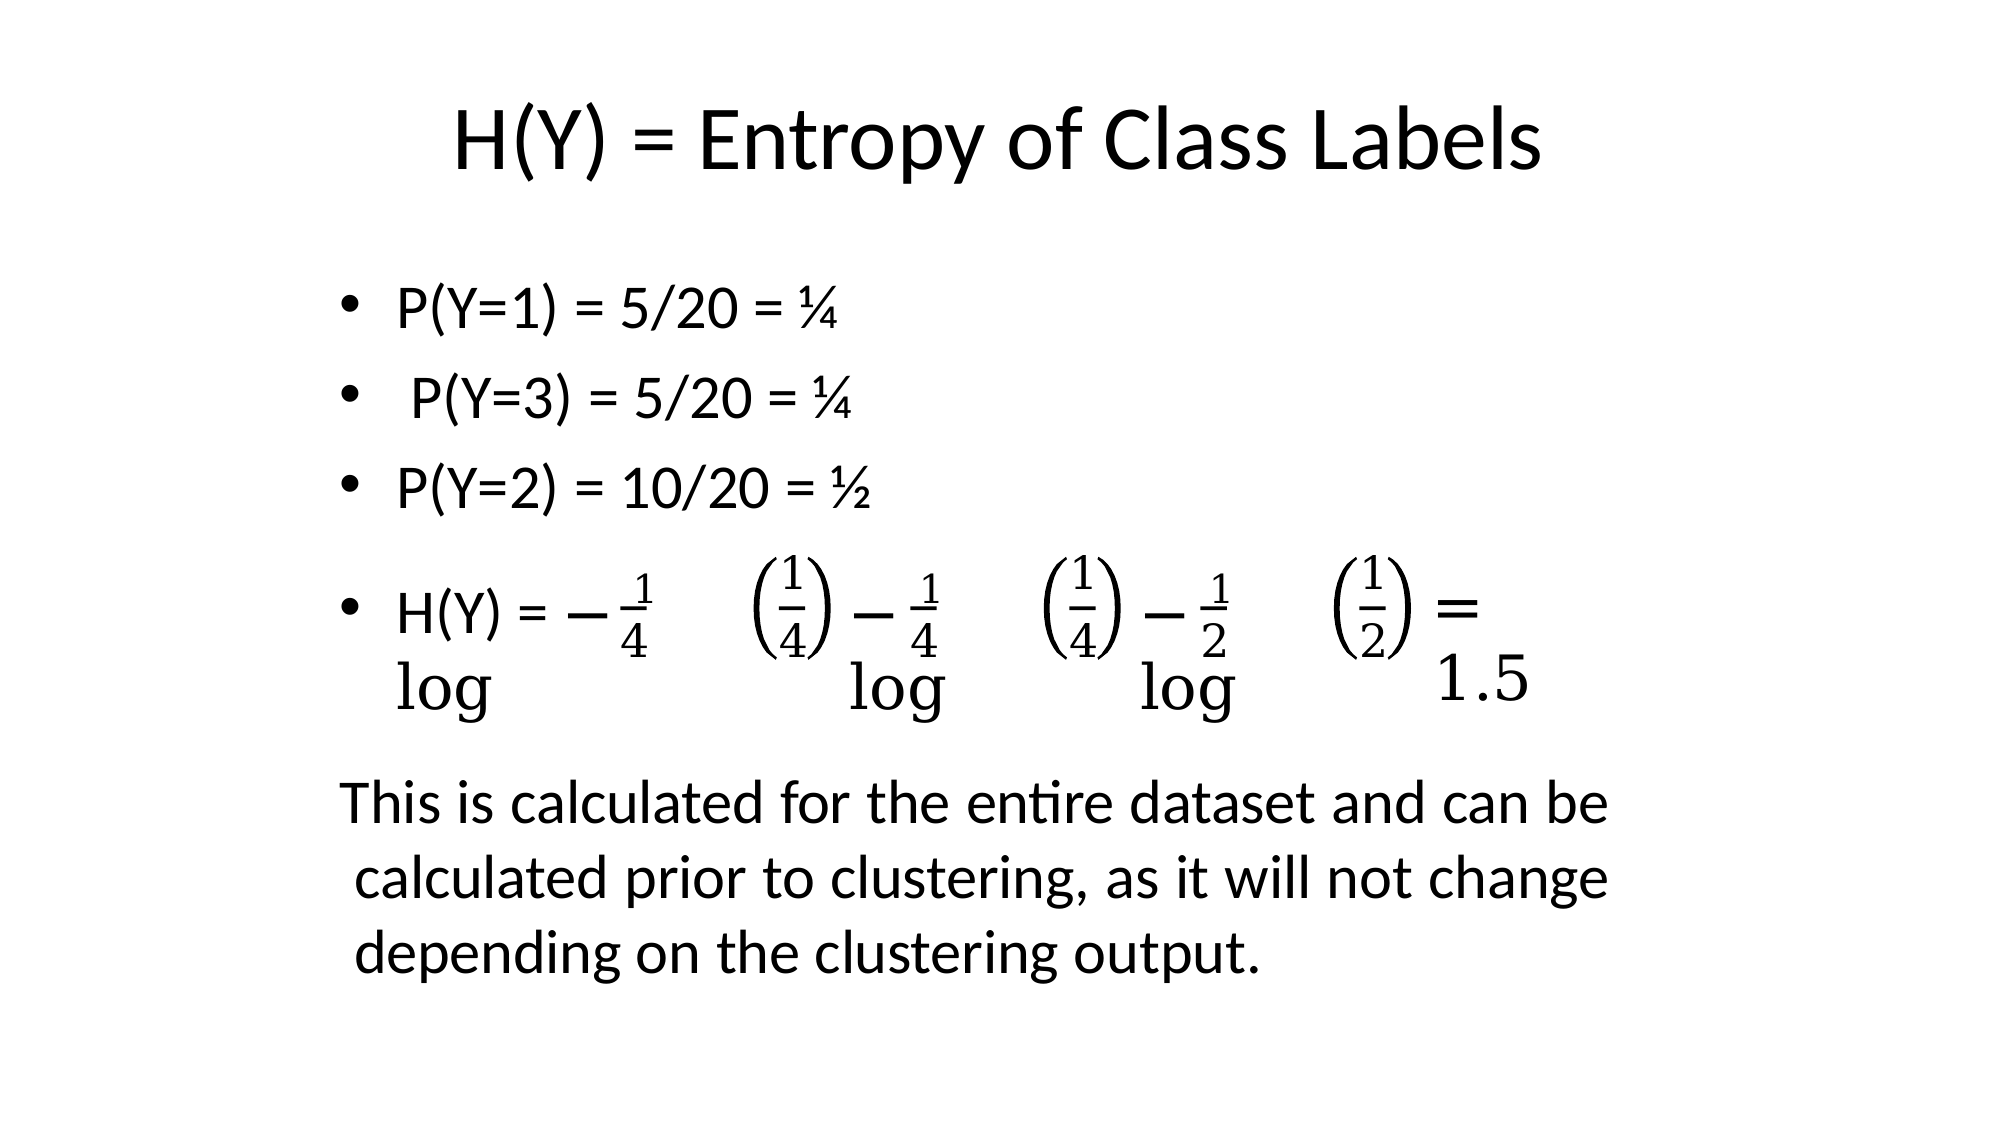

# H(Y) = Entropy of Class Labels
P(Y=1) = 5/20 = ¼
P(Y=3) = 5/20 = ¼
P(Y=2) = 10/20 = ½
1
4
1
4
1
2

H(Y) = − 1 log
− 1 log
− 1 log
= 1.5

4
4
2
This is calculated for the entire dataset and can be  calculated prior to clustering, as it will not change  depending on the clustering output.